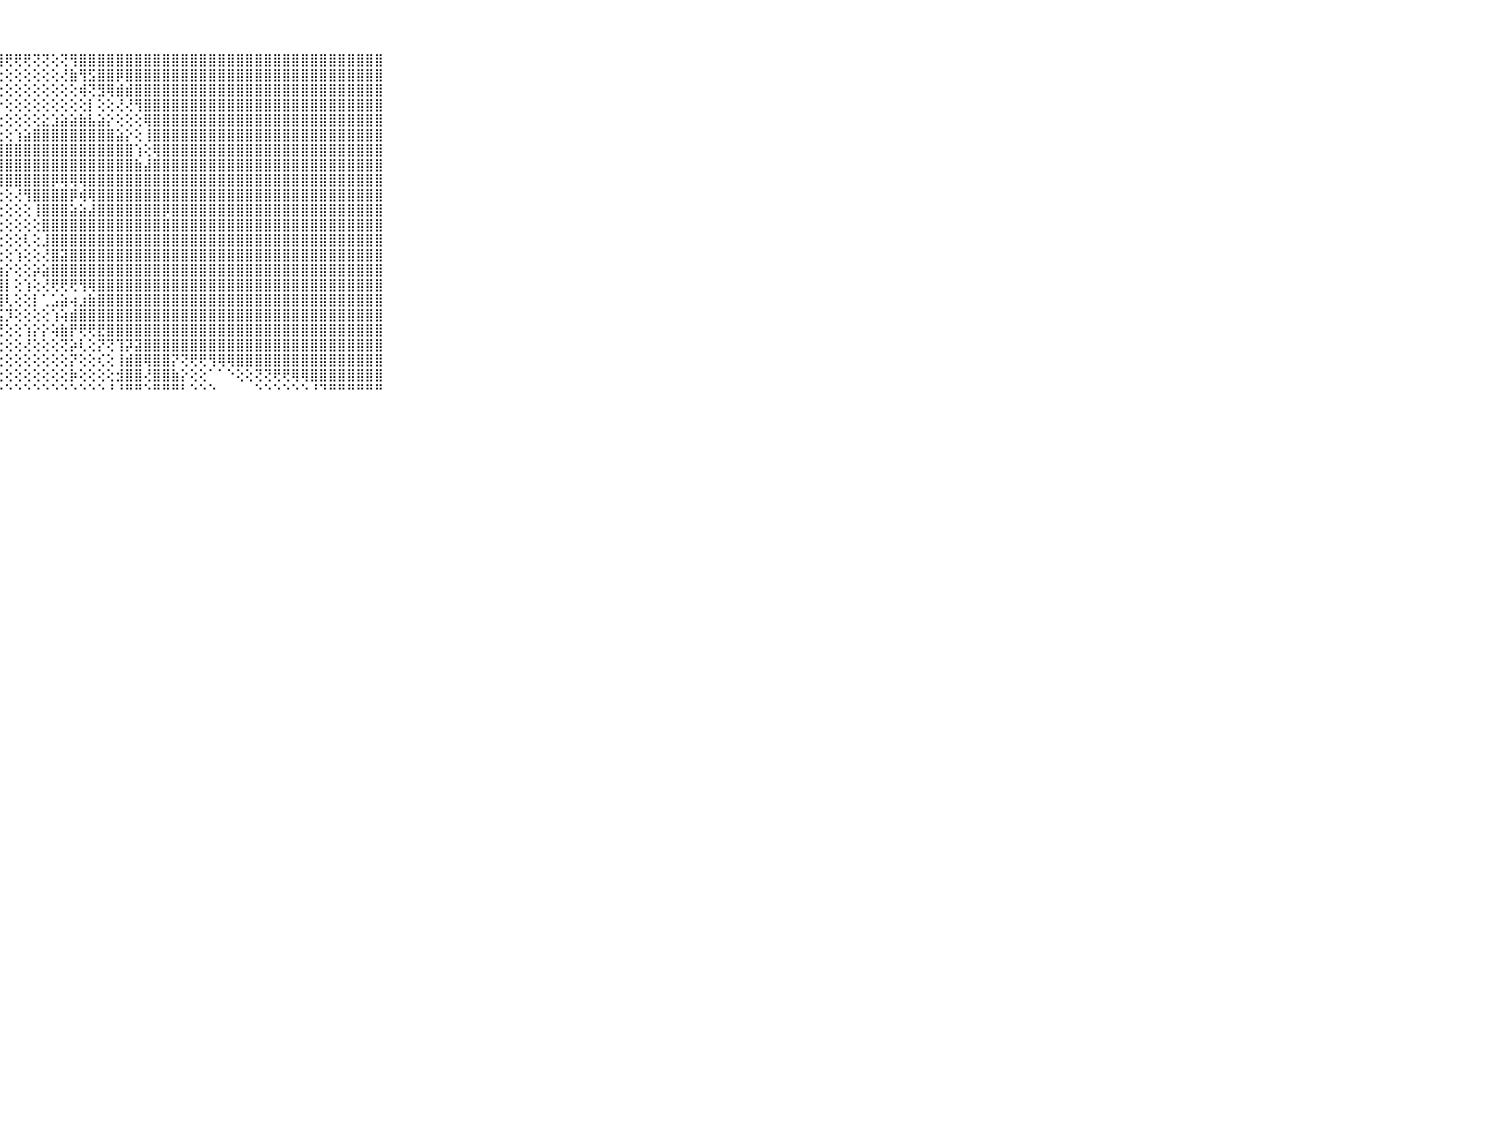

⠀⠀⠀⠀⠀⠀⠀⠀⠀⠀⠀⣿⣿⣿⣿⣿⣿⣿⣿⣿⣿⣿⣿⣿⣿⡿⢟⢻⢟⢟⢟⢝⢝⢕⢝⢻⣿⣿⣿⣿⣿⣿⣿⣿⣿⣿⣿⣿⣿⣿⣿⣿⣿⣿⣿⣿⣿⣿⣿⣿⣿⣿⣿⣿⣿⣿⣿⣿⣿⠀⠀⠀⠀⠀⠀⠀⠀⠀⠀⠀⠀
⠀⠀⠀⠀⠀⠀⠀⠀⠀⠀⠀⣿⣿⣿⣿⣿⣿⣿⣿⣿⣿⣽⢿⢏⢜⢇⡕⢕⢕⢕⢕⢕⢕⢕⢜⣷⢻⣫⣿⣿⡿⣿⣿⣿⣿⣿⣿⣿⣿⣿⣿⣿⣿⣿⣿⣿⣿⣿⣿⣿⣿⣿⣿⣿⣿⣿⣿⣿⣿⠀⠀⠀⠀⠀⠀⠀⠀⠀⠀⠀⠀
⠀⠀⠀⠀⠀⠀⠀⠀⠀⠀⠀⣿⣿⣿⣿⣿⣿⣿⣿⢻⢟⢷⢕⢕⢕⢝⢕⢕⢕⢕⢕⢕⢕⢕⢕⢕⢾⢝⣻⢿⣾⣾⣿⣿⣿⣿⣿⣿⣿⣿⣿⣿⣿⣿⣿⣿⣿⣿⣿⣿⣿⣿⣿⣿⣿⣿⣿⣿⣿⠀⠀⠀⠀⠀⠀⠀⠀⠀⠀⠀⠀
⠀⠀⠀⠀⠀⠀⠀⠀⠀⠀⠀⣿⣿⣿⣿⣿⣿⣿⣽⡕⢕⢕⠕⢕⢕⢕⢕⠑⢕⢕⢕⢕⢕⢕⢕⢕⢕⡇⢕⢕⢜⢜⢻⣿⣿⣿⣿⣿⣿⣿⣿⣿⣿⣿⣿⣿⣿⣿⣿⣿⣿⣿⣿⣿⣿⣿⣿⣿⣿⠀⠀⠀⠀⠀⠀⠀⠀⠀⠀⠀⠀
⠀⠀⠀⠀⠀⠀⠀⠀⠀⠀⠀⣿⣿⣿⣿⣿⣿⣿⢇⢕⢕⢔⢕⢕⢕⢕⢕⢔⢕⢕⢕⢕⣕⣱⣵⣵⣷⣧⣵⡕⢕⢕⢕⢿⣿⣿⣿⣿⣿⣿⣿⣿⣿⣿⣿⣿⣿⣿⣿⣿⣿⣿⣿⣿⣿⣿⣿⣿⣿⠀⠀⠀⠀⠀⠀⠀⠀⠀⠀⠀⠀
⠀⠀⠀⠀⠀⠀⠀⠀⠀⠀⠀⣿⣿⣿⣿⣿⡿⢕⢕⢕⢕⢕⢕⢕⢕⢕⢕⢕⢕⢱⣵⣿⣿⣿⣿⣿⣿⣿⣿⣿⣵⡕⢕⢸⣿⣿⣿⣿⣿⣿⣿⣿⣿⣿⣿⣿⣿⣿⣿⣿⣿⣿⣿⣿⣿⣿⣿⣿⣿⠀⠀⠀⠀⠀⠀⠀⠀⠀⠀⠀⠀
⠀⠀⠀⠀⠀⠀⠀⠀⠀⠀⠀⣿⣿⣿⣿⣿⡇⡕⢕⢕⢕⢕⢕⣵⣵⣾⣿⣿⣿⣿⣿⣿⣿⣿⣿⣿⣿⣿⣿⣿⣿⣿⢱⢕⢿⣿⣿⣿⣿⣿⣿⣿⣿⣿⣿⣿⣿⣿⣿⣿⣿⣿⣿⣿⣿⣿⣿⣿⣿⠀⠀⠀⠀⠀⠀⠀⠀⠀⠀⠀⠀
⠀⠀⠀⠀⠀⠀⠀⠀⠀⠀⠀⣿⣿⣿⣿⣿⣯⢕⢕⢕⢕⢱⣿⣿⣿⣿⣿⣿⣿⣿⣿⣿⣿⣿⣿⣿⣿⣿⣿⣿⣿⣿⣷⣼⣿⣿⣿⣿⣿⣿⣿⣿⣿⣿⣿⣿⣿⣿⣿⣿⣿⣿⣿⣿⣿⣿⣿⣿⣿⠀⠀⠀⠀⠀⠀⠀⠀⠀⠀⠀⠀
⠀⠀⠀⠀⠀⠀⠀⠀⠀⠀⠀⣿⣿⣿⣿⣿⣿⡕⢕⢕⢕⣿⣿⣿⣧⣿⣷⢿⣿⣿⣿⣿⣿⡿⢿⢿⢿⣿⣿⣿⣿⣿⣿⣿⣿⣿⣿⣿⣿⣿⣿⣿⣿⣿⣿⣿⣿⣿⣿⣿⣿⣿⣿⣿⣿⣿⣿⣿⣿⠀⠀⠀⠀⠀⠀⠀⠀⠀⠀⠀⠀
⠀⠀⠀⠀⠀⠀⠀⠀⠀⠀⠀⣿⣿⣿⣿⣿⣿⡇⢕⢕⢕⢿⢿⡿⢏⢝⢕⢕⢕⢜⢻⣿⣿⣿⣿⡿⢾⢿⣿⣿⣿⣿⣿⣿⣿⣿⣿⣿⣿⣿⣿⣿⣿⣿⣿⣿⣿⣿⣿⣿⣿⣿⣿⣿⣿⣿⣿⣿⣿⠀⠀⠀⠀⠀⠀⠀⠀⠀⠀⠀⠀
⠀⠀⠀⠀⠀⠀⠀⠀⠀⠀⠀⣿⣿⣿⣿⣿⣿⣯⢕⢕⢕⣷⢏⢕⢕⢕⢇⢕⢕⢕⢕⢸⣿⣿⣿⣵⣵⣼⣿⣿⣿⣿⣿⣿⣿⡿⣿⣿⣿⣿⣿⣿⣿⣿⣿⣿⣿⣿⣿⣿⣿⣿⣿⣿⣿⣿⣿⣿⣿⠀⠀⠀⠀⠀⠀⠀⠀⠀⠀⠀⠀
⠀⠀⠀⠀⠀⠀⠀⠀⠀⠀⠀⣿⣿⣿⣿⣿⣿⣿⡕⢕⢕⣿⣇⣗⢕⢕⢕⢕⢕⢕⢕⢕⣿⣿⣿⣿⣿⣿⣿⣿⣿⣿⣿⣿⣿⣿⣿⣿⣿⣿⣿⣿⣿⣿⣿⣿⣿⣿⣿⣿⣿⣿⣿⣿⣿⣿⣿⣿⣿⠀⠀⠀⠀⠀⠀⠀⠀⠀⠀⠀⠀
⠀⠀⠀⠀⠀⠀⠀⠀⠀⠀⠀⣿⣿⣿⣿⣿⣿⣿⣿⡕⢕⢸⣿⣿⣿⡇⢕⢕⢕⢕⢇⢕⣸⣿⣿⣿⣿⣿⣿⣿⣿⣿⣿⣿⣿⣿⣿⣿⣿⣿⣿⣿⣿⣿⣿⣿⣿⣿⣿⣿⣿⣿⣿⣿⣿⣿⣿⣿⣿⠀⠀⠀⠀⠀⠀⠀⠀⠀⠀⠀⠀
⠀⠀⠀⠀⠀⠀⠀⠀⠀⠀⠀⣿⣿⣿⣿⣿⣿⣿⣿⢿⢕⢜⢿⡿⣿⢇⢕⢕⢕⢱⢕⢕⢜⣿⣽⣿⣿⣿⣿⣿⣿⣿⣿⣿⣿⣿⣿⣿⣿⣿⣿⣿⣿⣿⣿⣿⣿⣿⣿⣿⣿⣿⣿⣿⣿⣿⣿⣿⣿⠀⠀⠀⠀⠀⠀⠀⠀⠀⠀⠀⠀
⠀⠀⠀⠀⠀⠀⠀⠀⠀⠀⠀⣿⣿⣿⣿⣿⣿⣿⣿⢺⢕⢕⢕⢕⢕⢕⢕⣵⡕⢕⢕⡵⣵⣿⣿⣿⣿⣿⣿⣿⣿⣿⣿⣿⣿⣿⣿⣿⣿⣿⣿⣿⣿⣿⣿⣿⣿⣿⣿⣿⣿⣿⣿⣿⣿⣿⣿⣿⣿⠀⠀⠀⠀⠀⠀⠀⠀⠀⠀⠀⠀
⠀⠀⠀⠀⠀⠀⠀⠀⠀⠀⠀⣿⣿⣿⣿⣿⣿⣿⣿⣿⡇⡕⢕⢕⢕⣱⣱⣿⡇⢕⢱⢕⢜⢟⢟⢟⢻⢿⣿⣿⣿⣿⣿⣿⣿⣿⣿⣿⣿⣿⣿⣿⣿⣿⣿⣿⣿⣿⣿⣿⣿⣿⣿⣿⣿⣿⣿⣿⣿⠀⠀⠀⠀⠀⠀⠀⠀⠀⠀⠀⠀
⠀⠀⠀⠀⠀⠀⠀⠀⠀⠀⠀⣿⣿⣿⣿⣿⣿⣿⣿⣿⣿⣿⡇⢕⢹⡽⣾⣿⢇⢕⢕⡇⢁⣡⣵⢴⣰⣷⣿⣿⣿⣿⣿⣿⣿⣿⣿⣿⣿⣿⣿⣿⣿⣿⣿⣿⣿⣿⣿⣿⣿⣿⣿⣿⣿⣿⣿⣿⣿⠀⠀⠀⠀⠀⠀⠀⠀⠀⠀⠀⠀
⠀⠀⠀⠀⠀⠀⠀⠀⠀⠀⠀⣿⣿⣿⣿⣿⣿⣿⣿⣿⣿⣿⣿⣿⣾⣗⢕⢯⡹⢕⢕⢕⢕⢱⢵⣾⣿⣿⣿⣿⣿⣿⣿⣿⣿⣿⣿⣿⣿⣿⣿⣿⣿⣿⣿⣿⣿⣿⣿⣿⣿⣿⣿⣿⣿⣿⣿⣿⣿⠀⠀⠀⠀⠀⠀⠀⠀⠀⠀⠀⠀
⠀⠀⠀⠀⠀⠀⠀⠀⠀⠀⠀⣿⣿⣿⣿⣿⣿⣿⣿⣿⣿⣿⣿⣿⣿⡗⢕⢜⢕⢕⢱⡕⡕⢵⣷⡟⢟⢟⣟⣿⣿⣿⣿⣿⣿⣿⣿⣿⣿⣿⣿⣿⣿⣿⣿⣿⣿⣿⣿⣿⣿⣿⣿⣿⣿⣿⣿⣿⣿⠀⠀⠀⠀⠀⠀⠀⠀⠀⠀⠀⠀
⠀⠀⠀⠀⠀⠀⠀⠀⠀⠀⠀⣿⣿⣿⣿⣿⣿⣿⣿⣿⣿⣿⣿⡿⢻⡇⢕⢕⢕⢕⢜⢕⢕⢕⢝⡵⢇⢕⡝⢝⢹⡽⣽⣿⣿⣿⣿⣿⣿⣿⣿⣿⣿⣿⣿⣿⣿⣿⣿⣿⣿⣿⣿⣿⣿⣿⣿⣿⣿⠀⠀⠀⠀⠀⠀⠀⠀⠀⠀⠀⠀
⠀⠀⠀⠀⠀⠀⠀⠀⠀⠀⠀⣿⣿⣿⣿⣿⣿⣿⣿⣿⣿⣿⢟⢕⢕⡇⢕⢕⢕⢕⢕⢕⢕⢕⢕⡝⢕⢕⢎⢕⢸⣾⣿⢿⣿⣿⡝⢝⢟⢟⢻⢿⢿⣿⣿⣿⣿⣿⣿⣿⣿⣿⣿⣿⣿⣿⣿⣿⣿⠀⠀⠀⠀⠀⠀⠀⠀⠀⠀⠀⠀
⠀⠀⠀⠀⠀⠀⠀⠀⠀⠀⠀⣿⣿⣿⣿⣿⣿⣿⣿⣿⢟⢕⠕⠑⠕⣷⢕⢕⢕⢕⢕⢕⢕⢕⢕⡷⢕⢕⢕⢕⣺⣿⣿⢜⣿⣿⣷⡕⢕⢕⠁⠁⠑⢕⢕⢝⢝⢟⢟⢿⢿⣿⣿⣿⣿⣿⣿⣿⣿⠀⠀⠀⠀⠀⠀⠀⠀⠀⠀⠀⠀
⠀⠀⠀⠀⠀⠀⠀⠀⠀⠀⠀⠛⠛⠛⠛⠛⠛⠛⠙⠑⠑⠀⠀⠀⠀⠛⠑⠑⠑⠑⠑⠑⠑⠑⠑⠑⠑⠑⠑⠘⠘⠛⠛⠑⠛⠛⠛⠃⠑⠑⠑⠀⠀⠀⠀⠑⠑⠑⠑⠑⠑⠘⠙⠛⠛⠛⠛⠛⠛⠀⠀⠀⠀⠀⠀⠀⠀⠀⠀⠀⠀